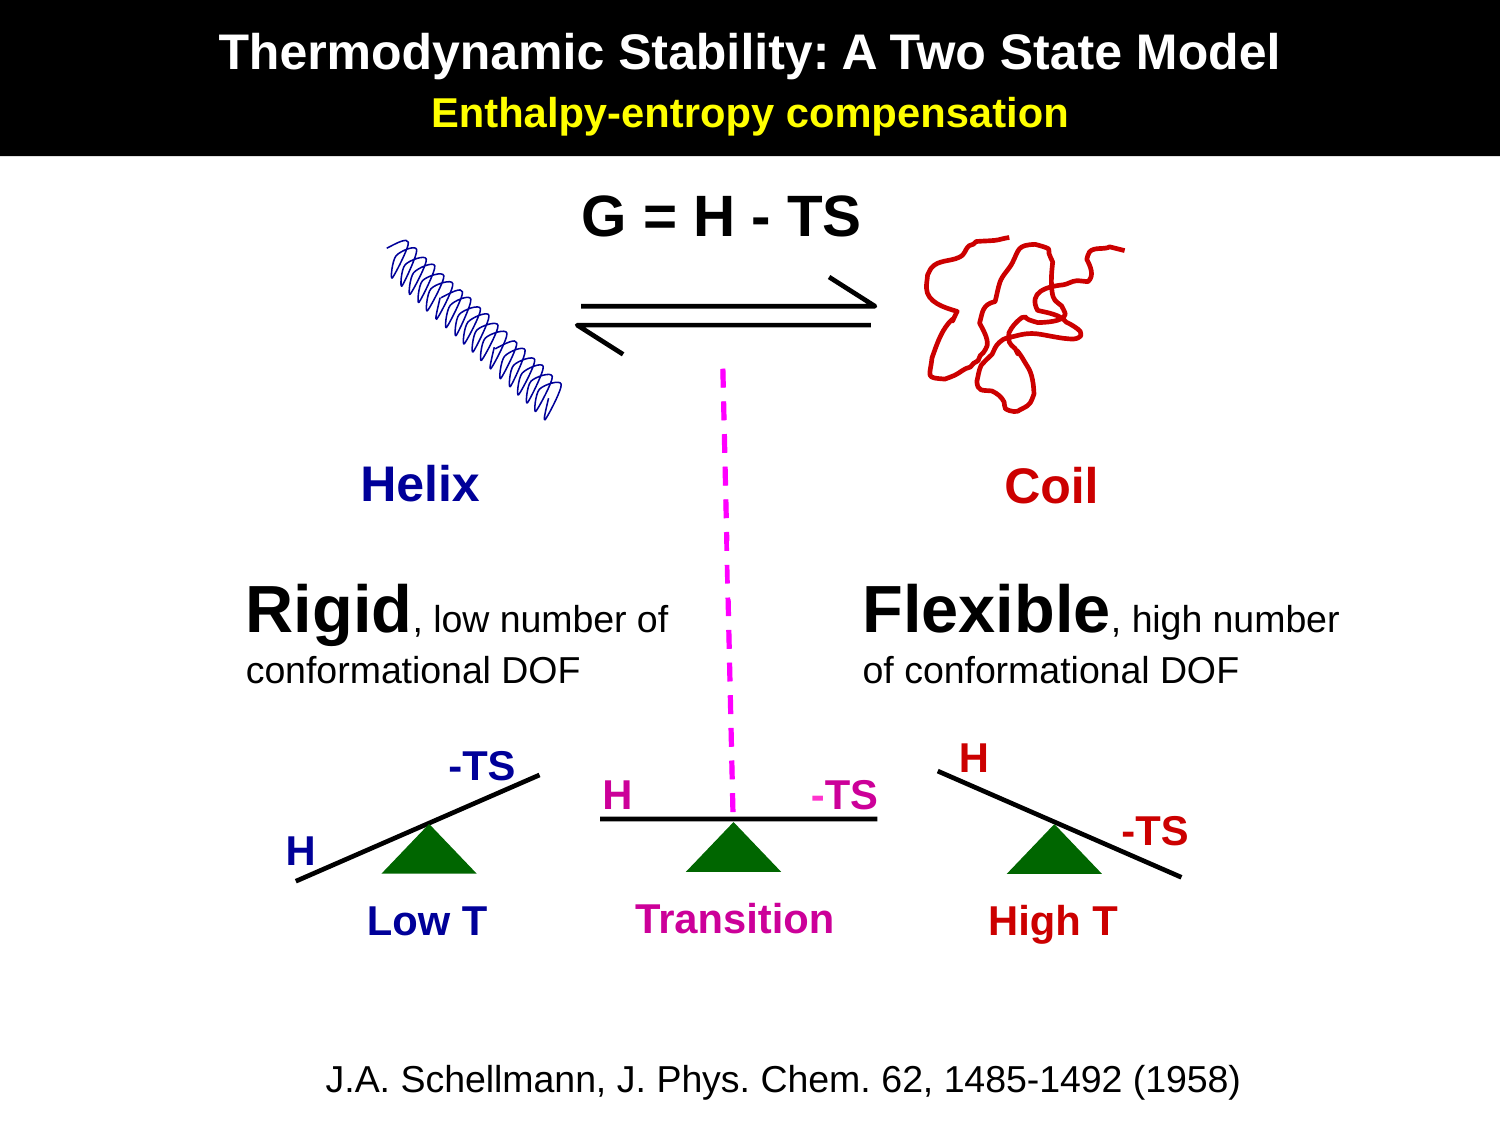

Thermodynamic Stability: A Two State Model
Enthalpy-entropy compensation
G = H - TS

Helix
Coil
Rigid, low number of
conformational DOF
Flexible, high number
of conformational DOF

G

Helix
Coil
H

-TS
-TS

H
H
-TS

Transition
Low T
High T
T
J.A. Schellmann, J. Phys. Chem. 62, 1485-1492 (1958)